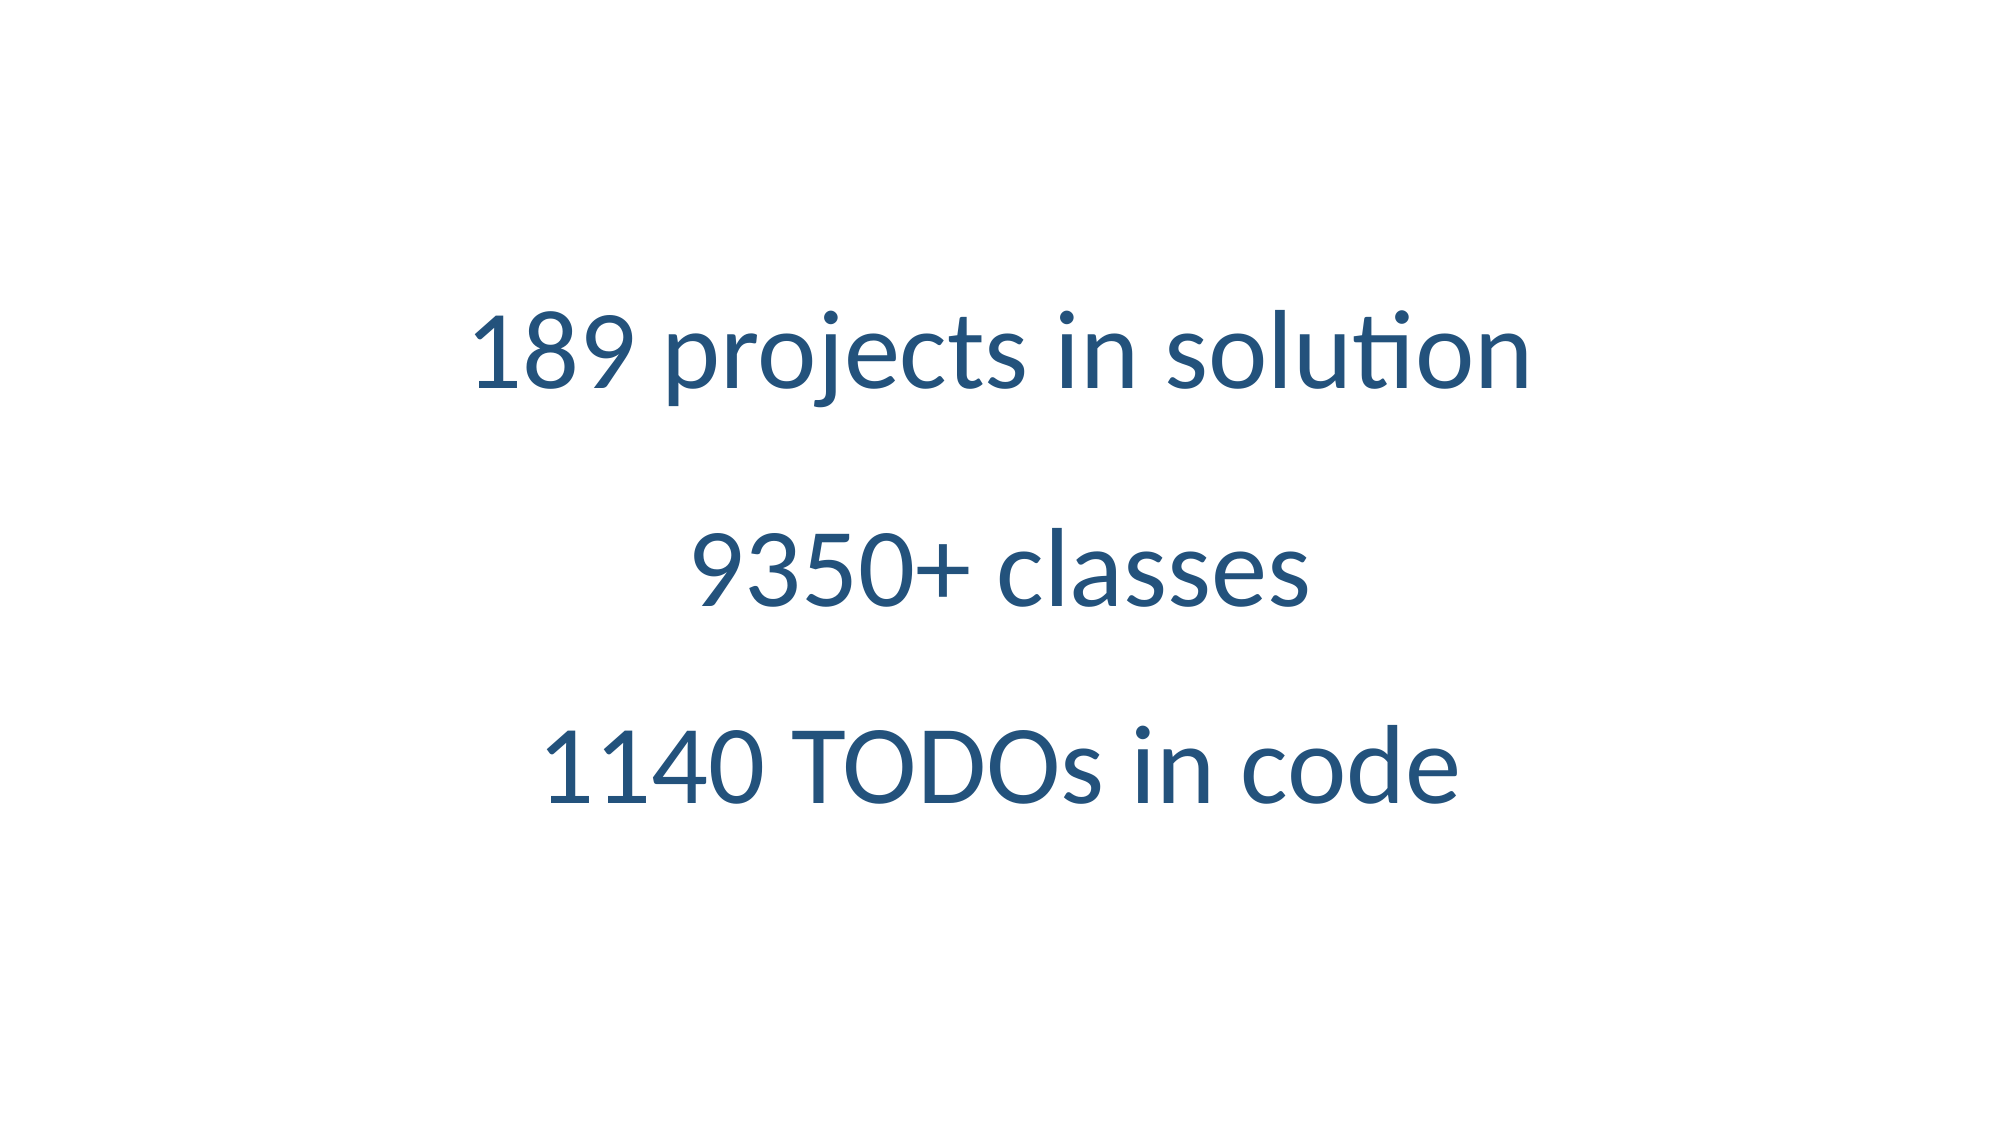

189 projects in solution
9350+ classes

1140 TODOs in code